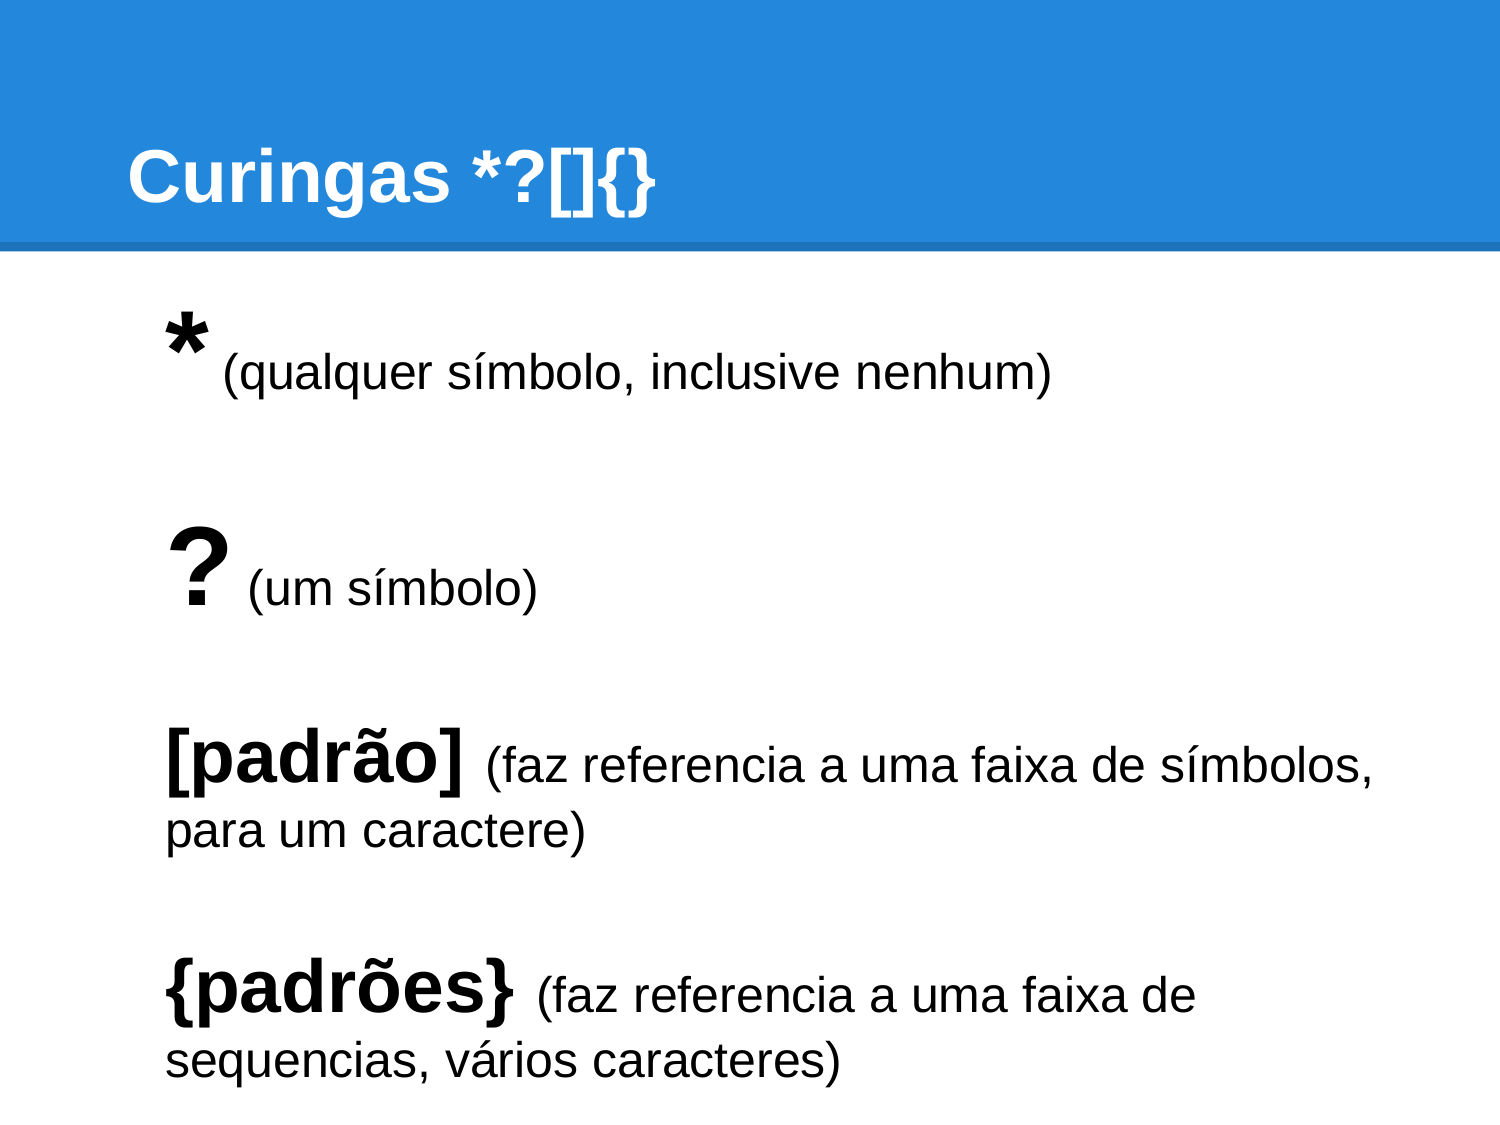

# Curingas *?[]{}
* (qualquer símbolo, inclusive nenhum)

? (um símbolo)

[padrão] (faz referencia a uma faixa de símbolos, para um caractere)

{padrões} (faz referencia a uma faixa de sequencias, vários caracteres)